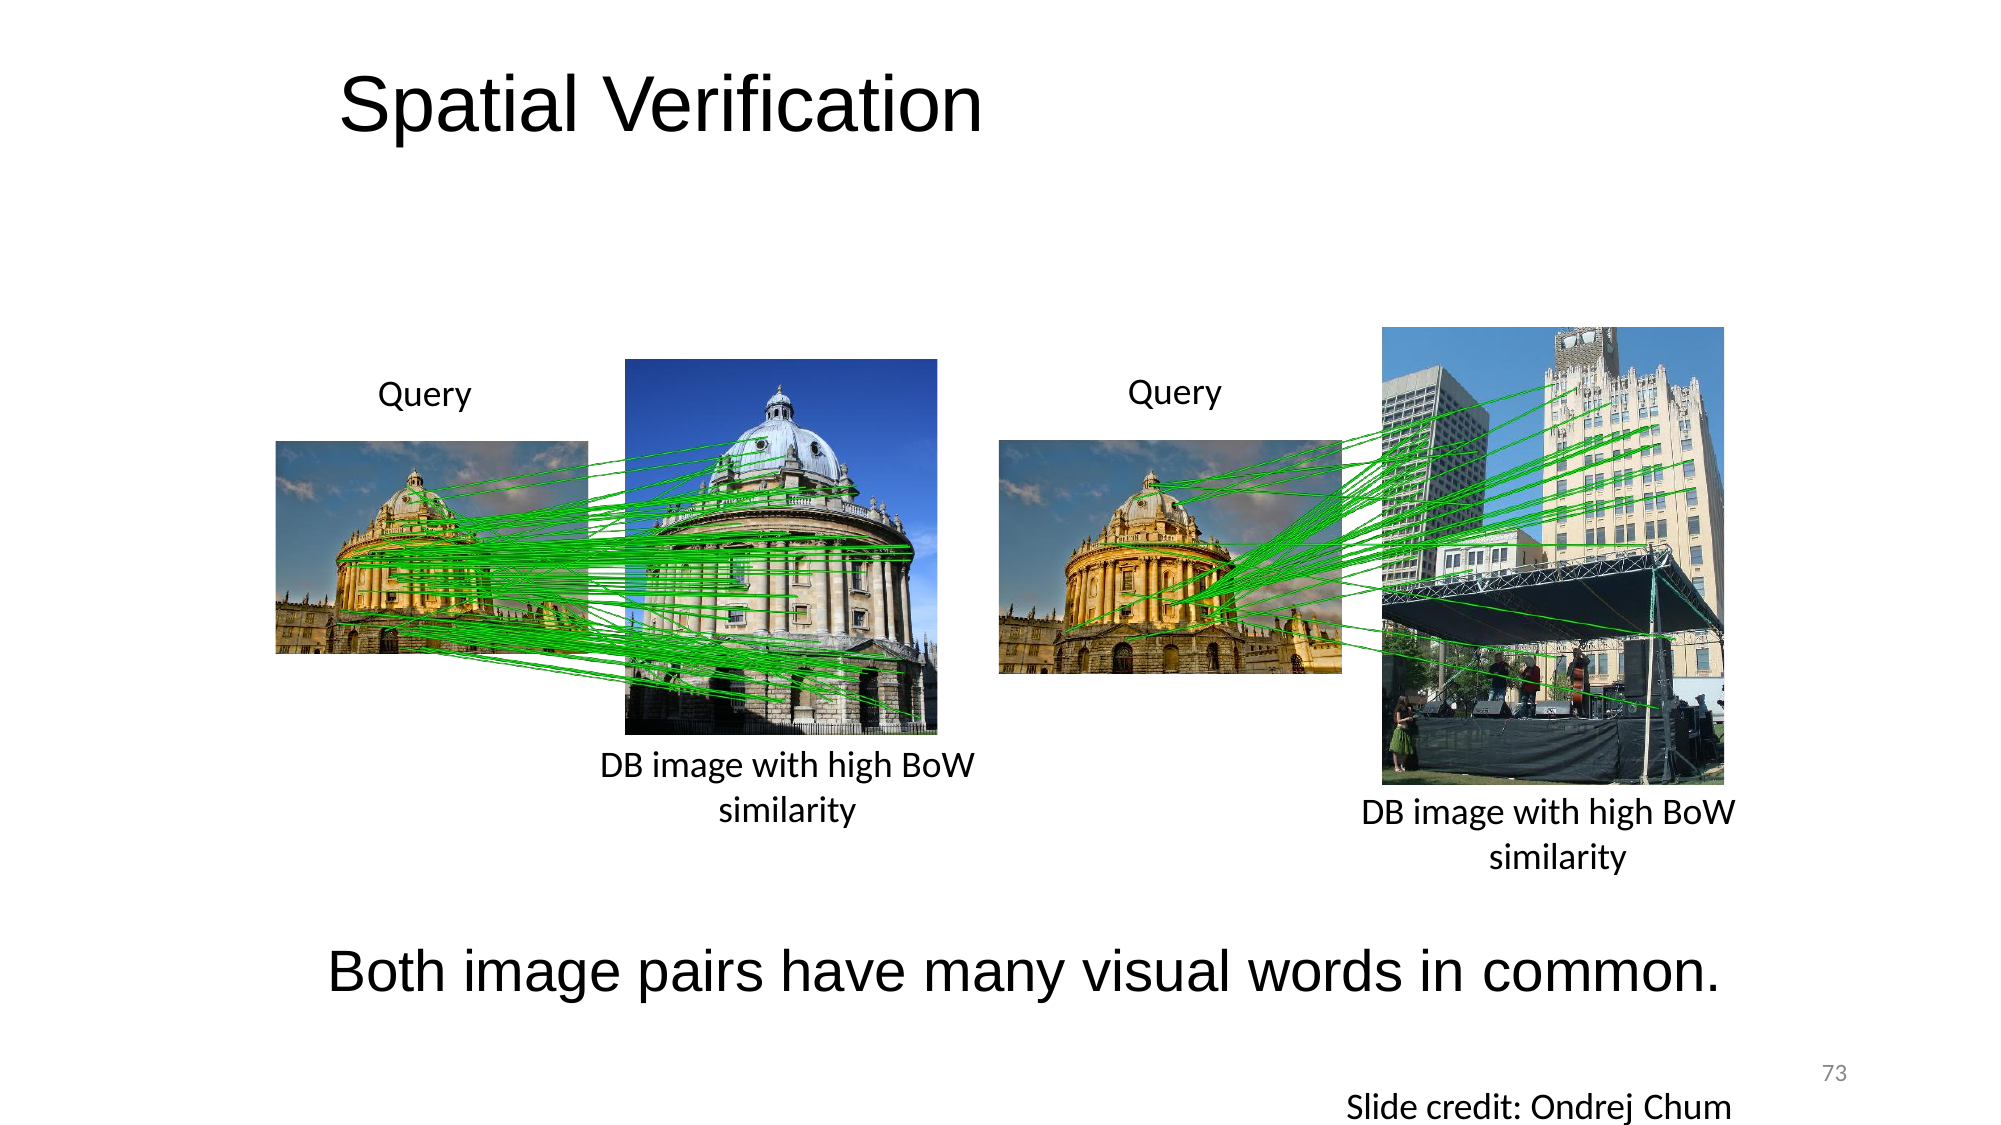

# Spatial Verification

Query
Query
DB image with high BoW
similarity
DB image with high BoW  similarity
Both image pairs have many visual words in common.
73
Slide credit: Ondrej Chum